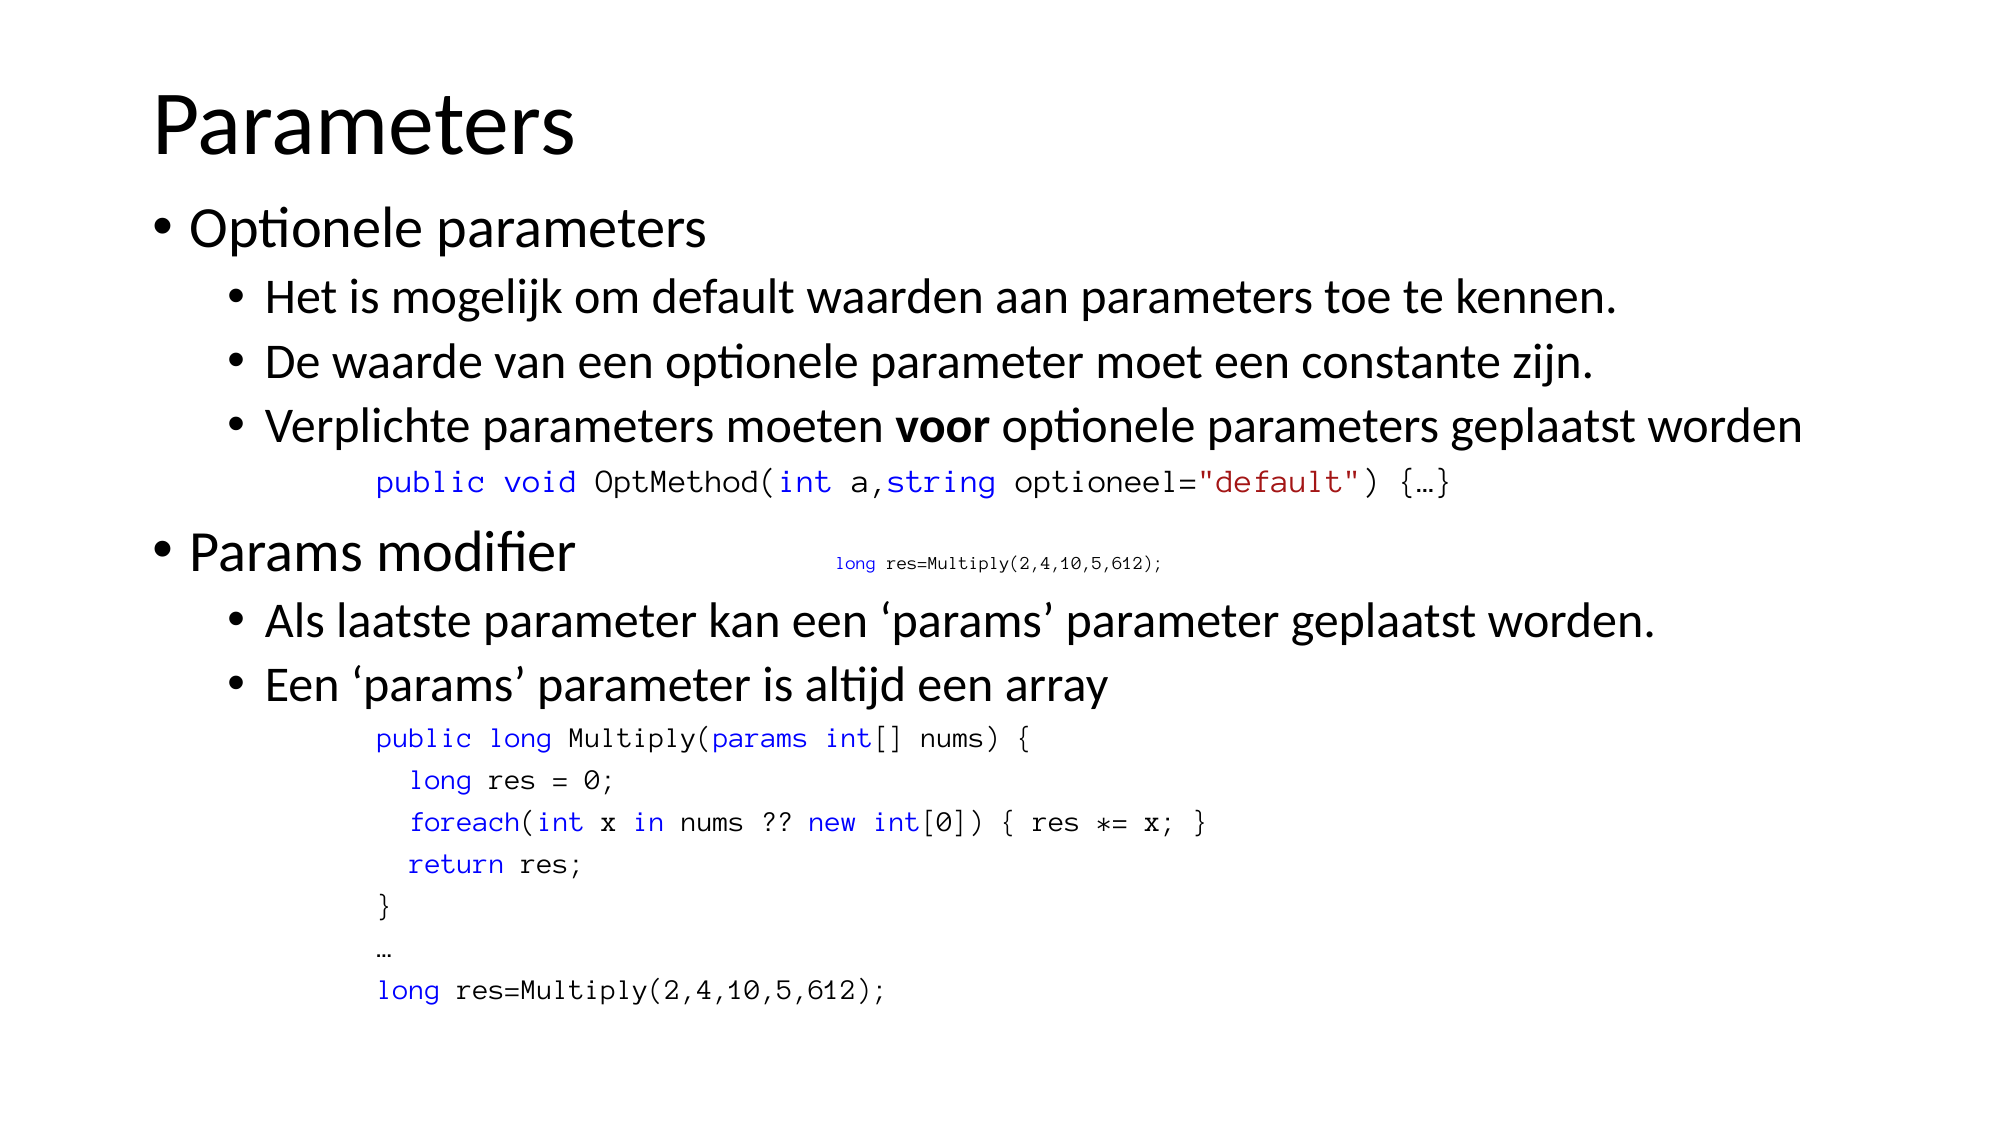

# Parameters
Optionele parameters
Het is mogelijk om default waarden aan parameters toe te kennen.
De waarde van een optionele parameter moet een constante zijn.
Verplichte parameters moeten voor optionele parameters geplaatst worden
public void OptMethod(int a,string optioneel="default") {…}
Params modifier
Als laatste parameter kan een ‘params’ parameter geplaatst worden.
Een ‘params’ parameter is altijd een array
public long Multiply(params int[] nums) {
  long res = 0;
  foreach(int x in nums ?? new int[0]) { res *= x; }
  return res;
}
…
long res=Multiply(2,4,10,5,612);

long res=Multiply(2,4,10,5,612);